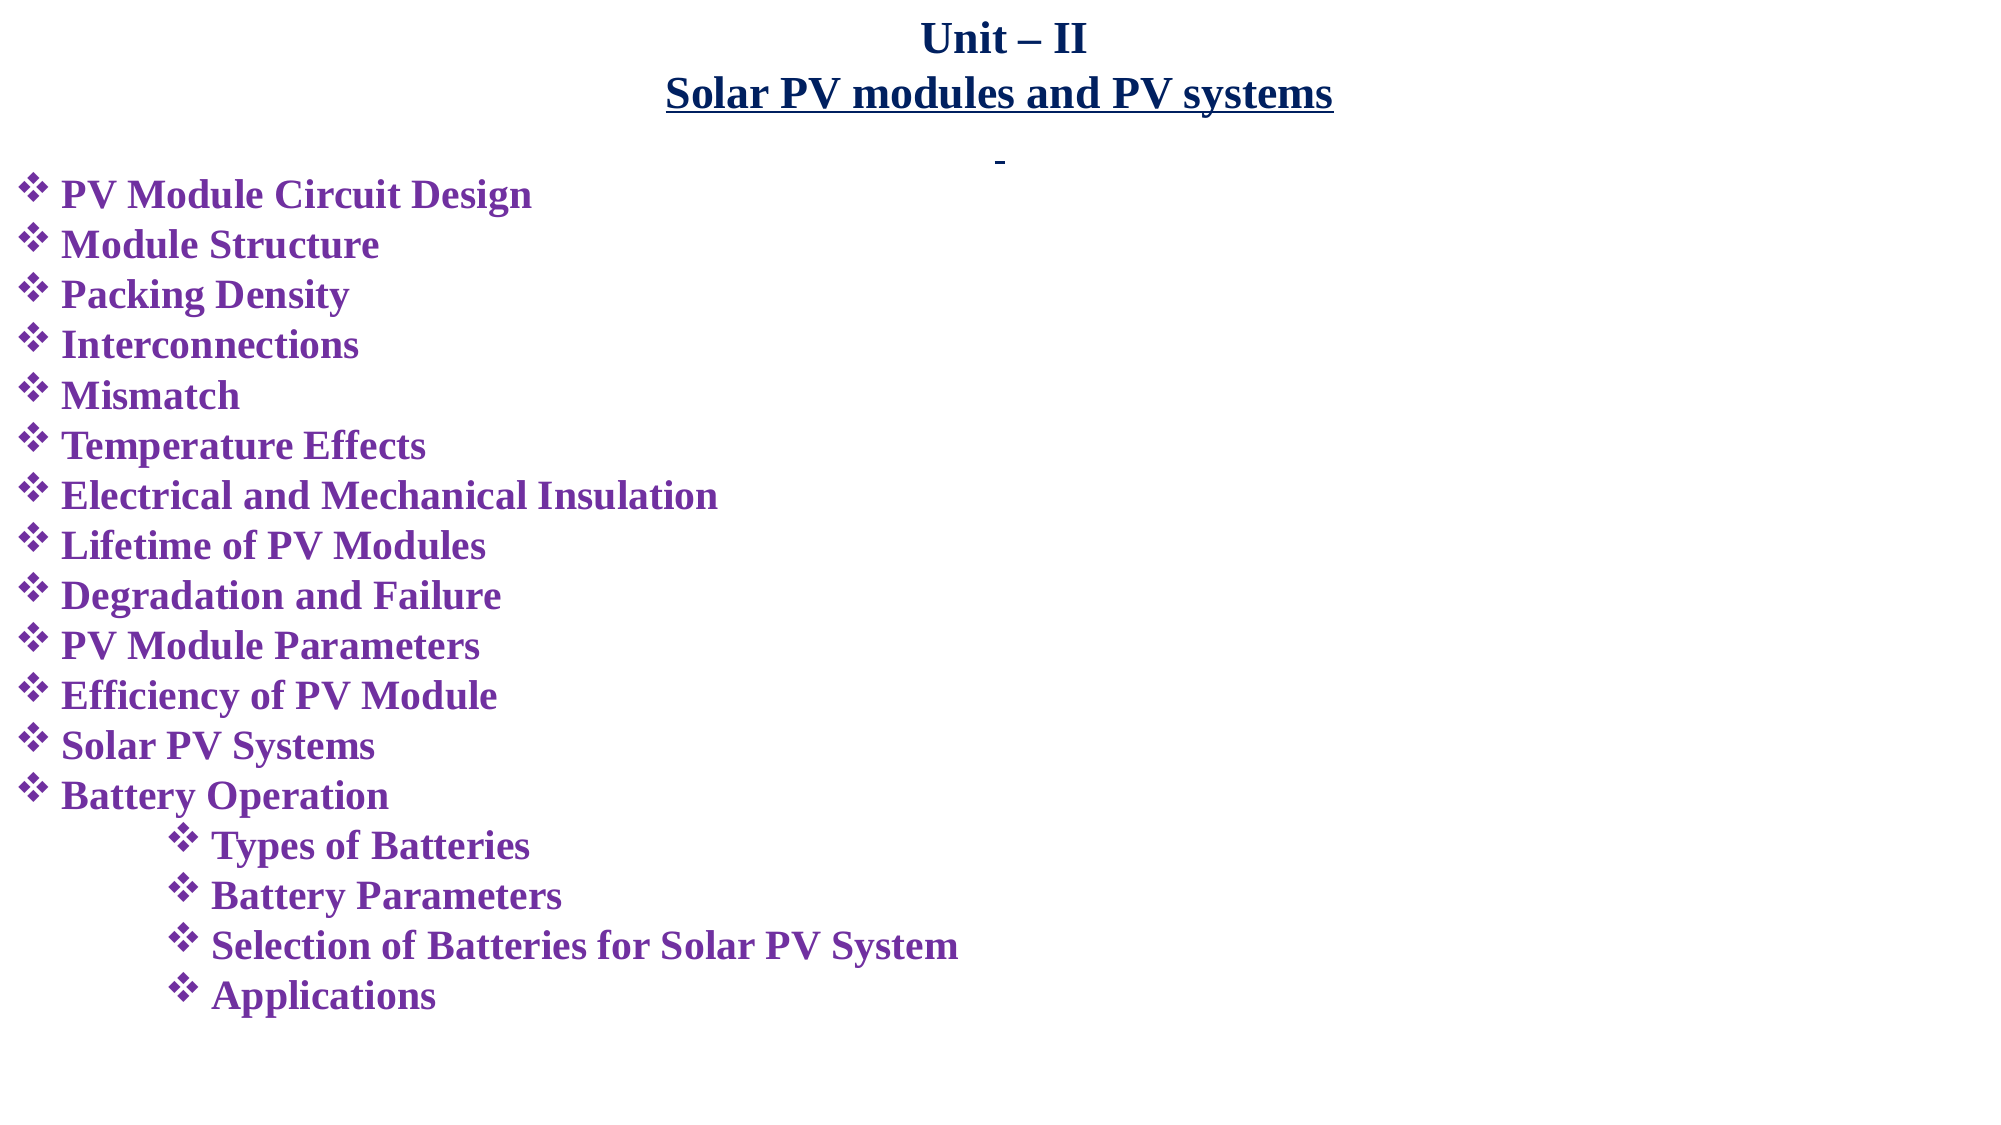

Unit – II
Solar PV modules and PV systems

PV Module Circuit Design
Module Structure
Packing Density
Interconnections
Mismatch
Temperature Effects
Electrical and Mechanical Insulation
Lifetime of PV Modules
Degradation and Failure
PV Module Parameters
Efficiency of PV Module
Solar PV Systems
Battery Operation
Types of Batteries
Battery Parameters
Selection of Batteries for Solar PV System
Applications